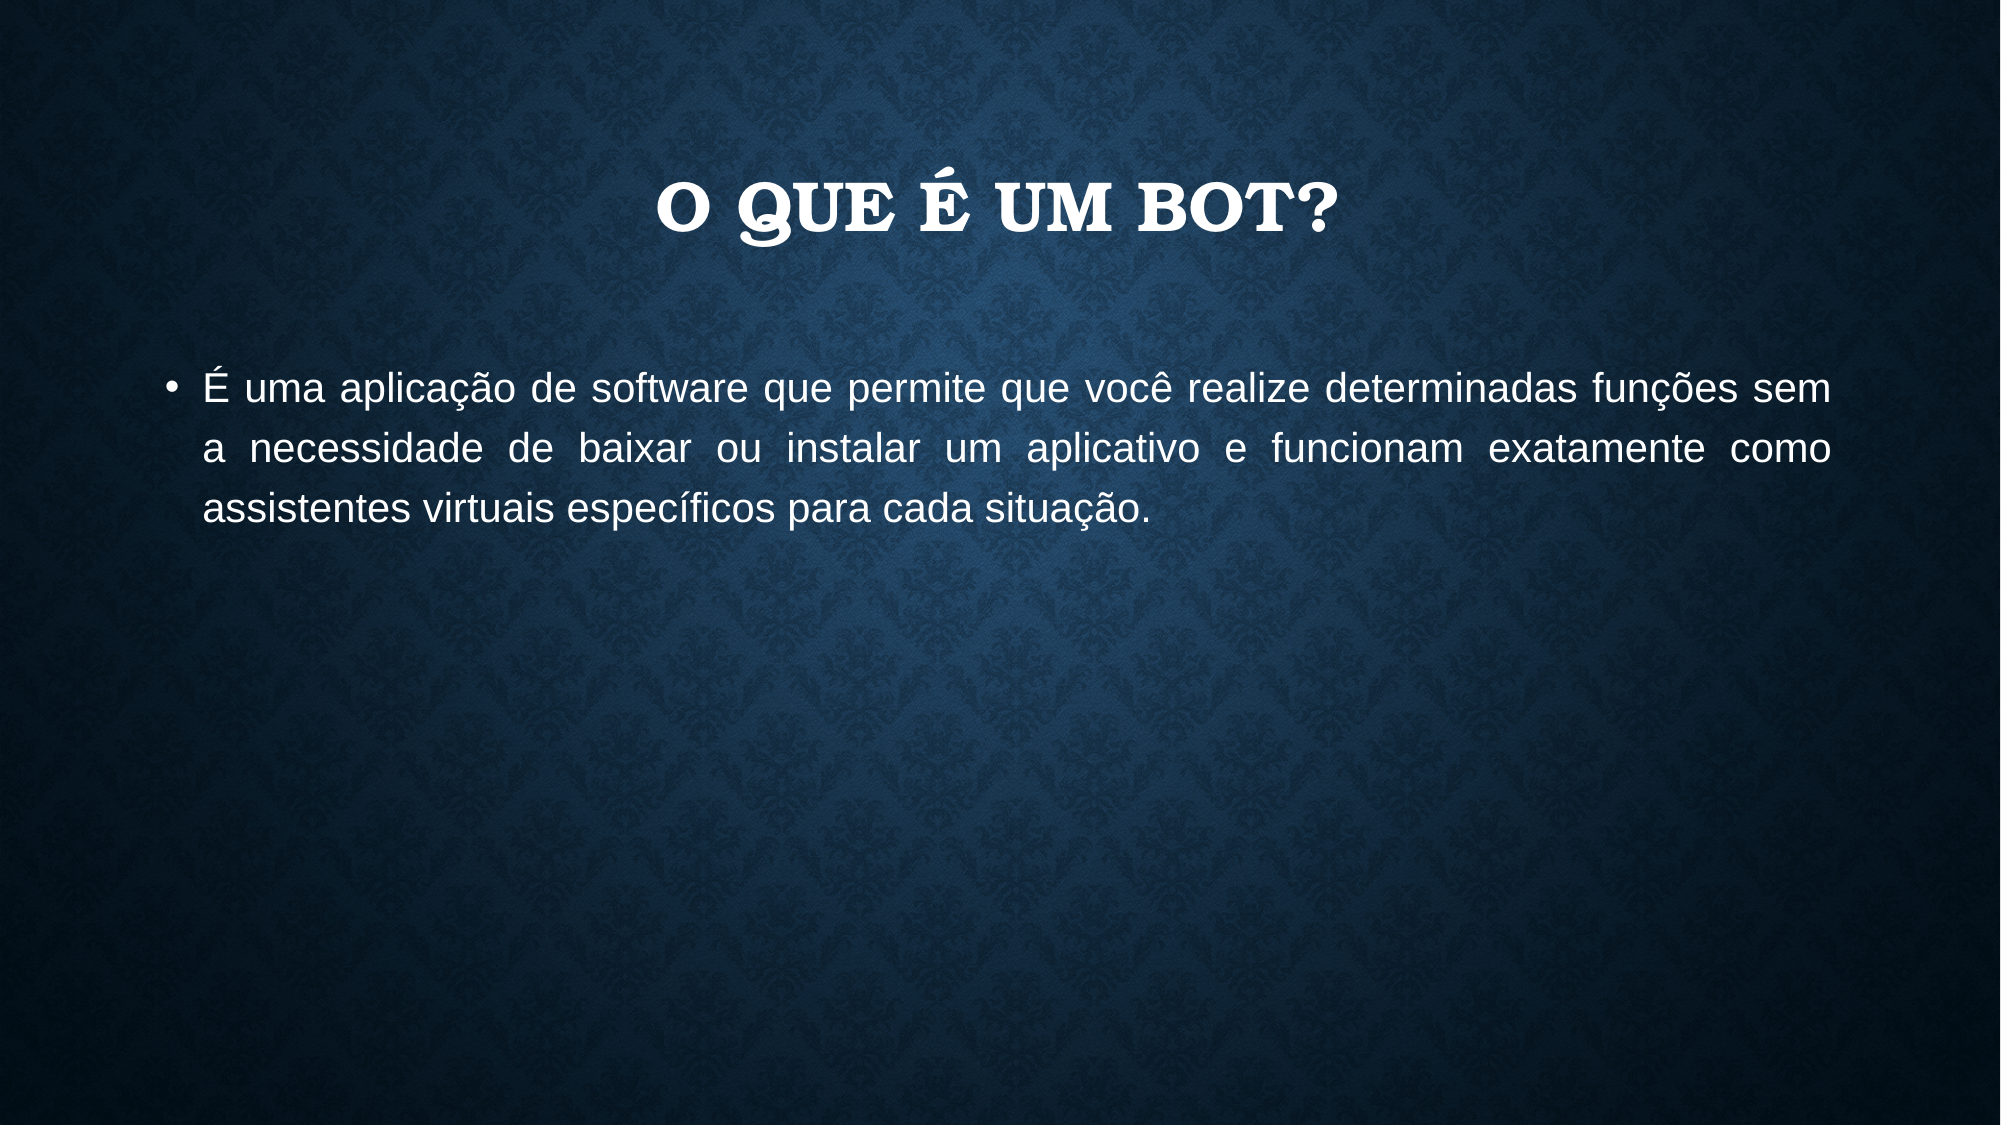

# O que é um Bot?
É uma aplicação de software que permite que você realize determinadas funções sem a necessidade de baixar ou instalar um aplicativo e funcionam exatamente como assistentes virtuais específicos para cada situação.